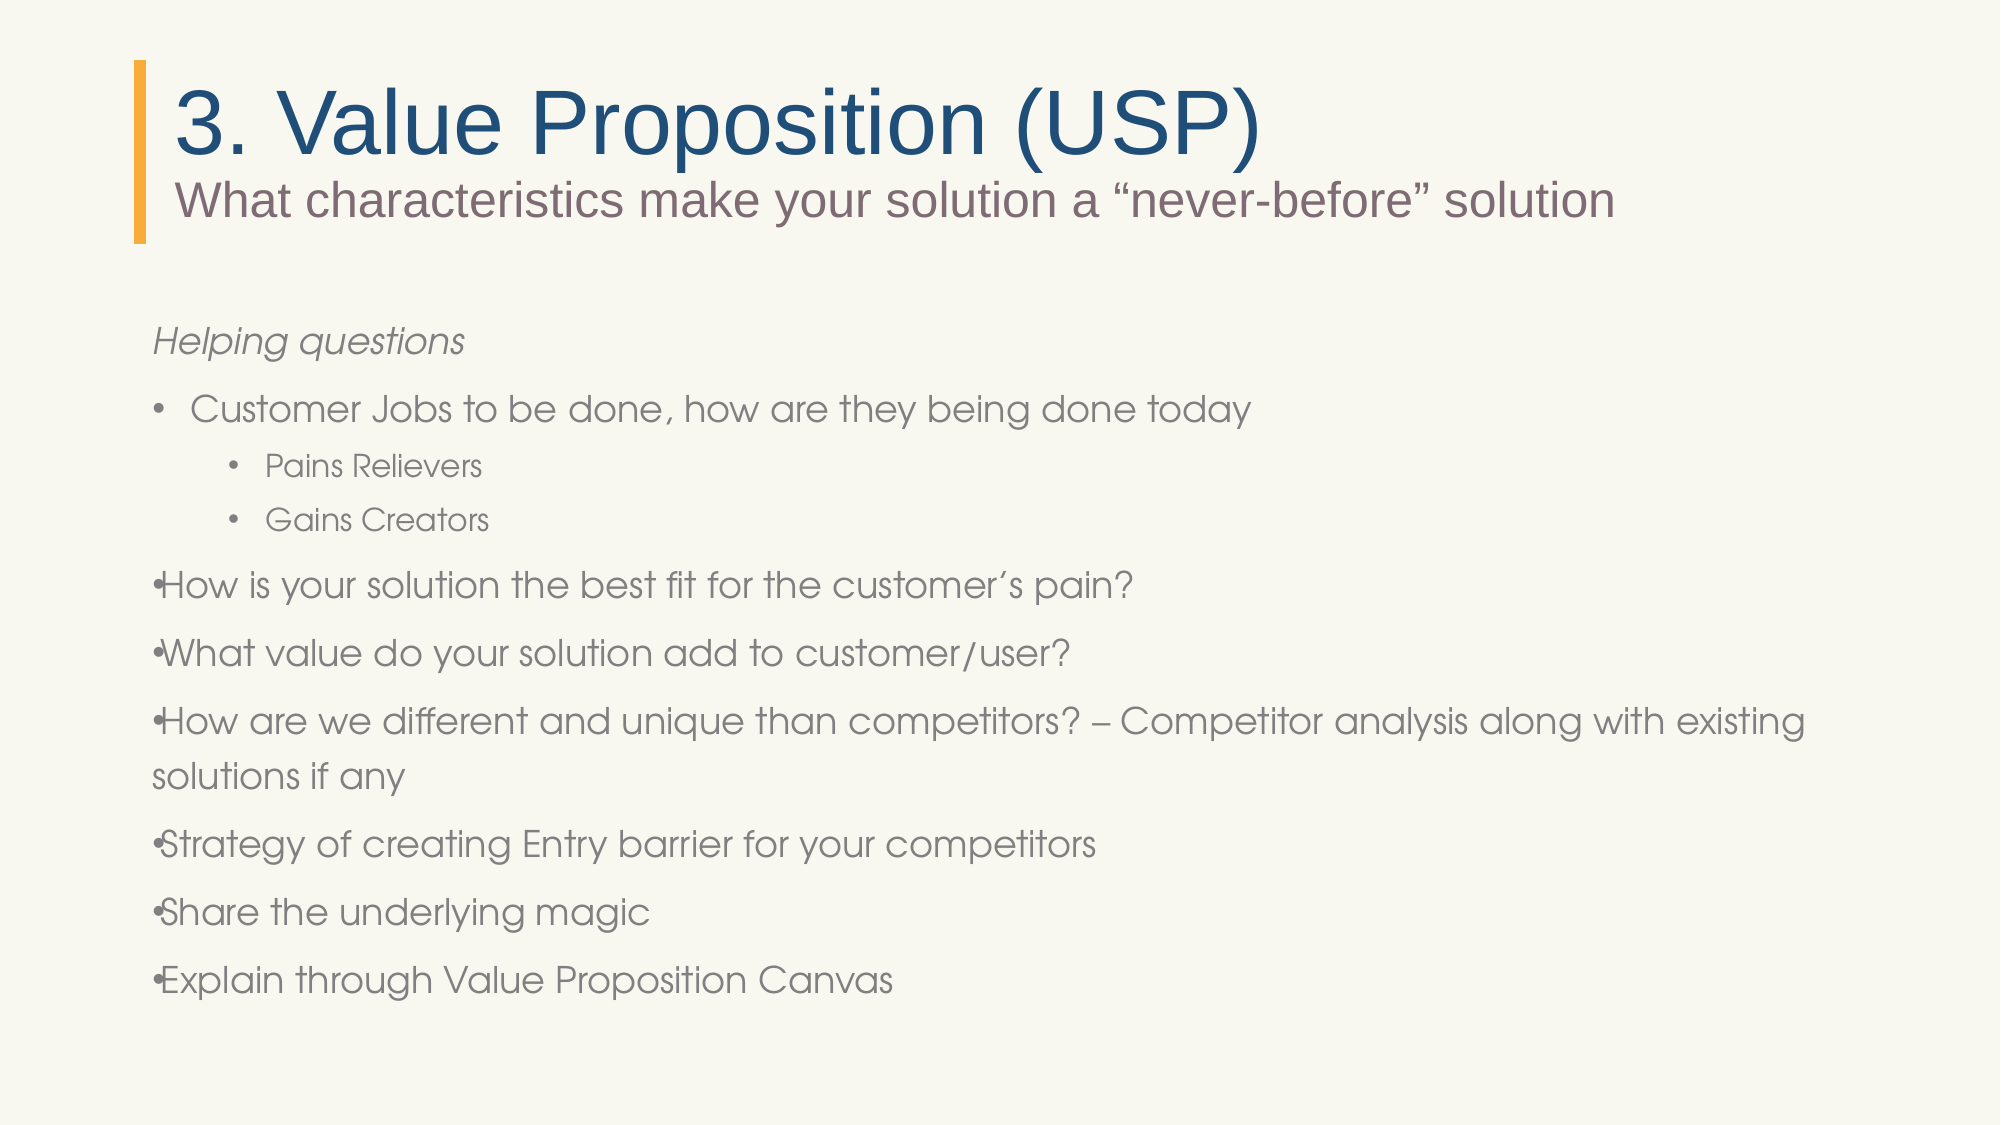

# 3. Value Proposition (USP) What characteristics make your solution a “never-before” solution
Helping questions
Customer Jobs to be done, how are they being done today
Pains Relievers
Gains Creators
How is your solution the best fit for the customer’s pain?
What value do your solution add to customer/user?
How are we different and unique than competitors? – Competitor analysis along with existing solutions if any
Strategy of creating Entry barrier for your competitors
Share the underlying magic
Explain through Value Proposition Canvas